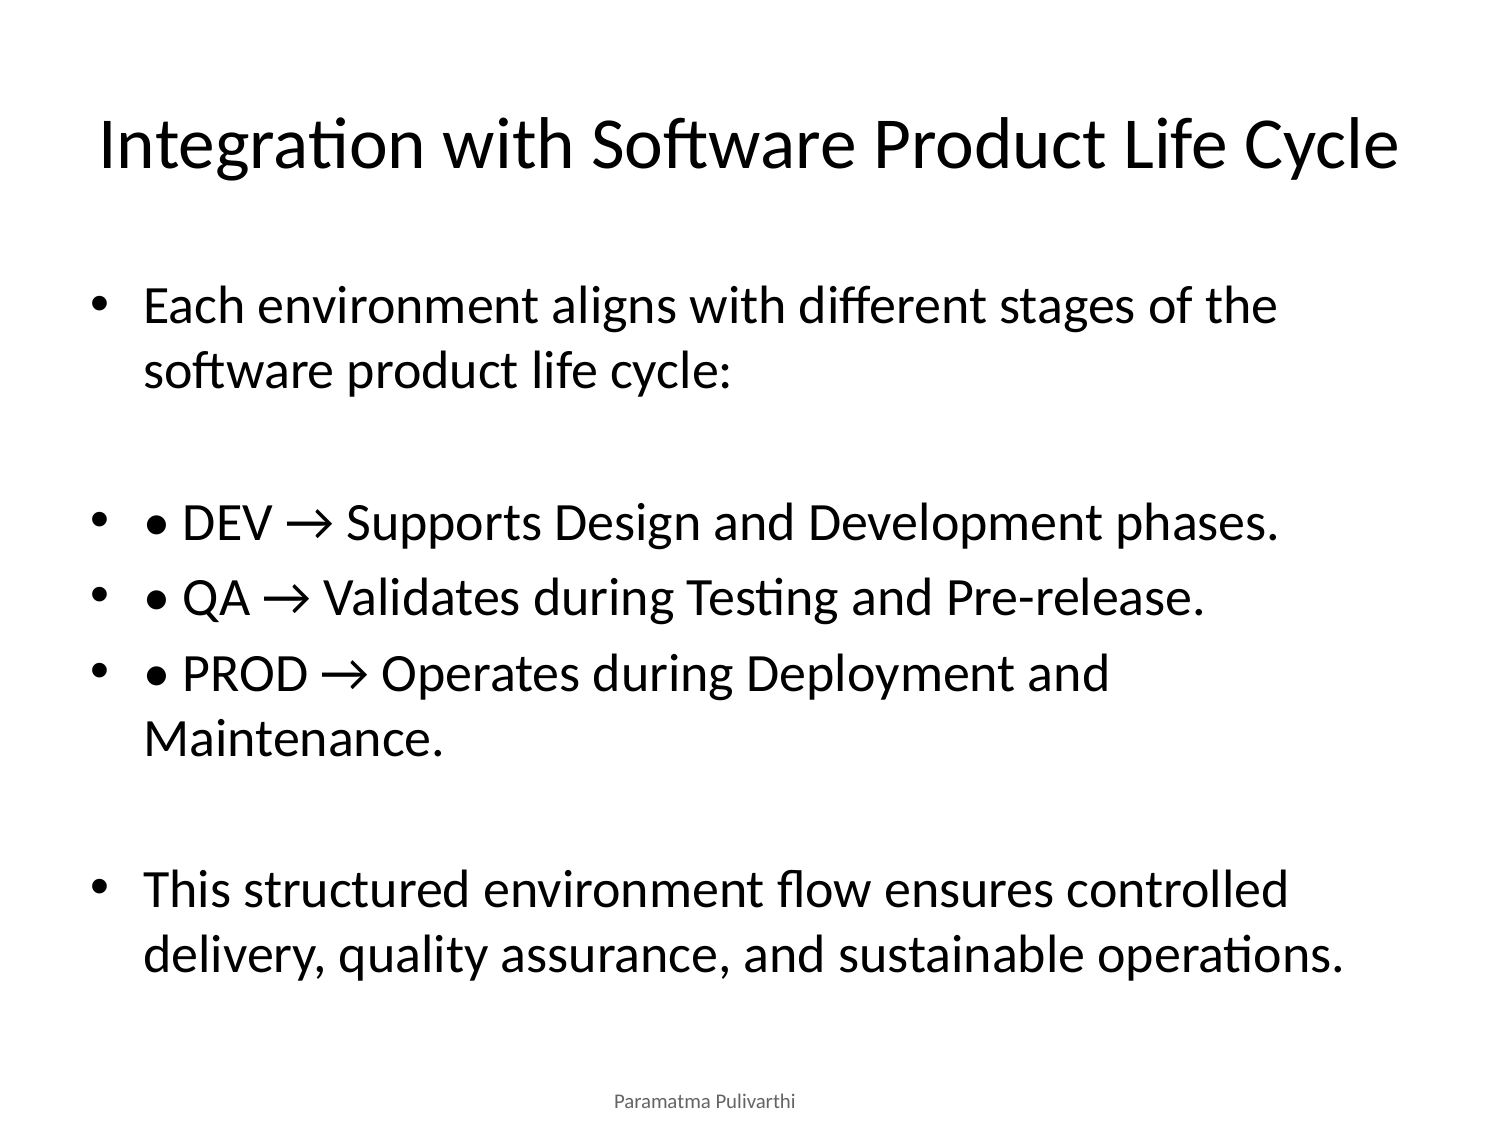

# Integration with Software Product Life Cycle
Each environment aligns with different stages of the software product life cycle:

• DEV → Supports Design and Development phases.
• QA → Validates during Testing and Pre-release.
• PROD → Operates during Deployment and Maintenance.

This structured environment flow ensures controlled delivery, quality assurance, and sustainable operations.

Paramatma Pulivarthi